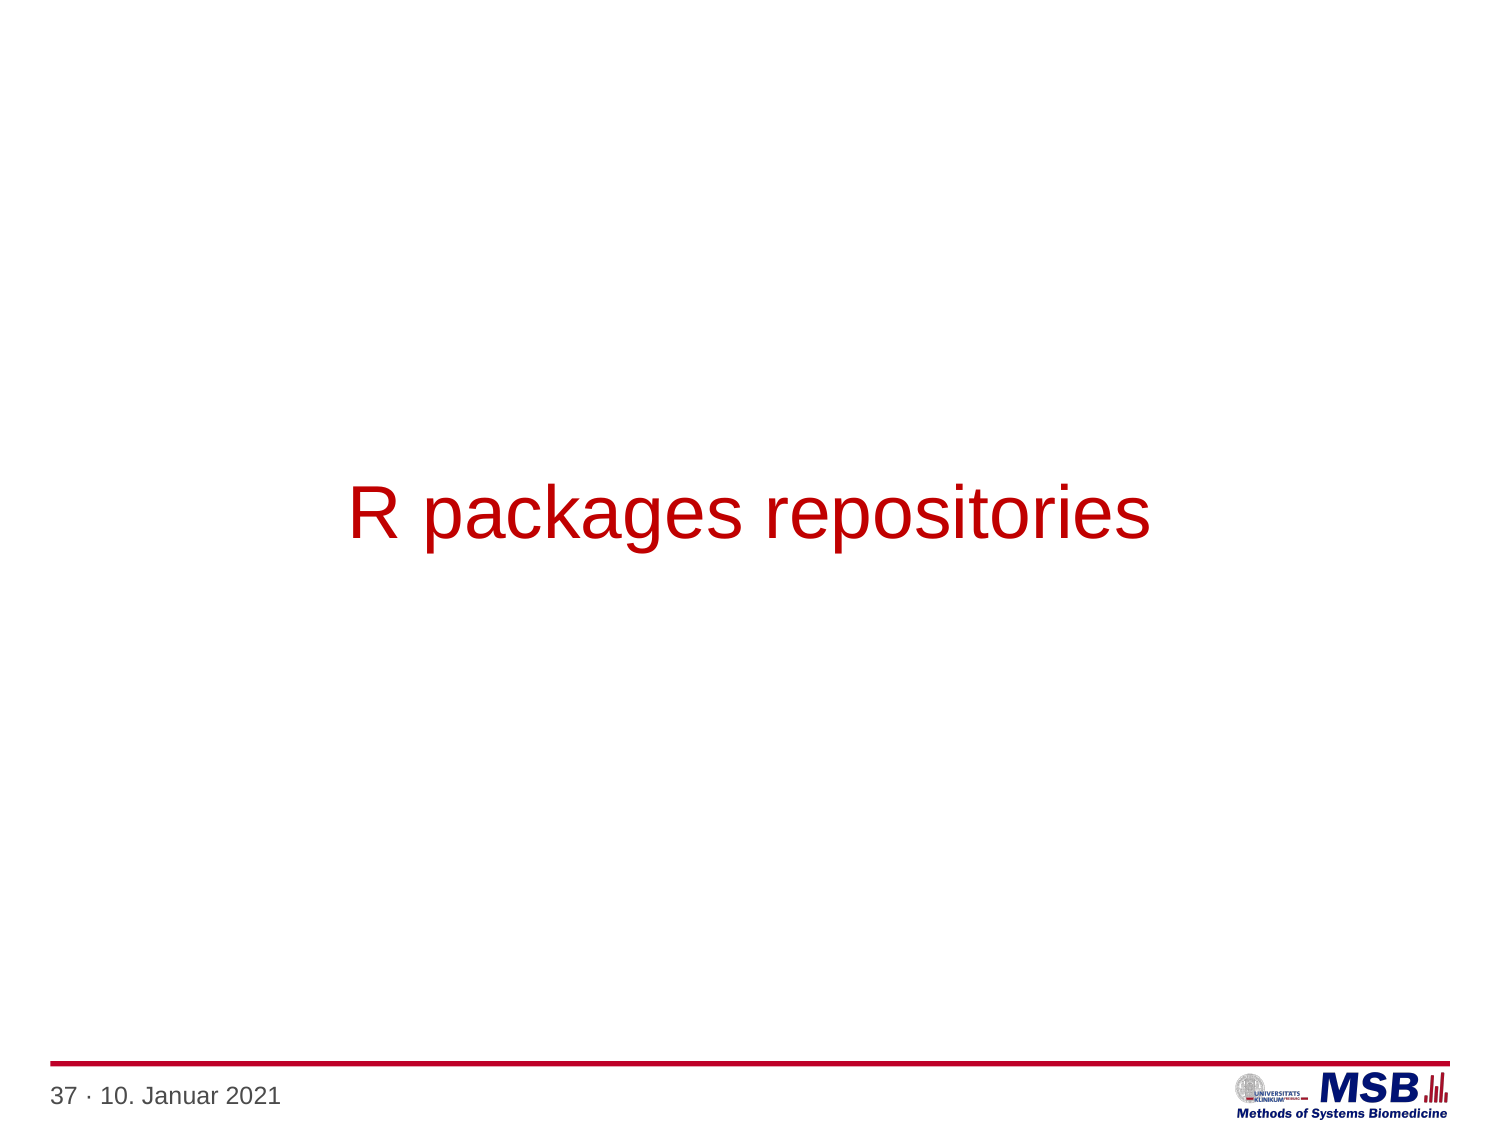

# R packages repositories
37 · 10. Januar 2021